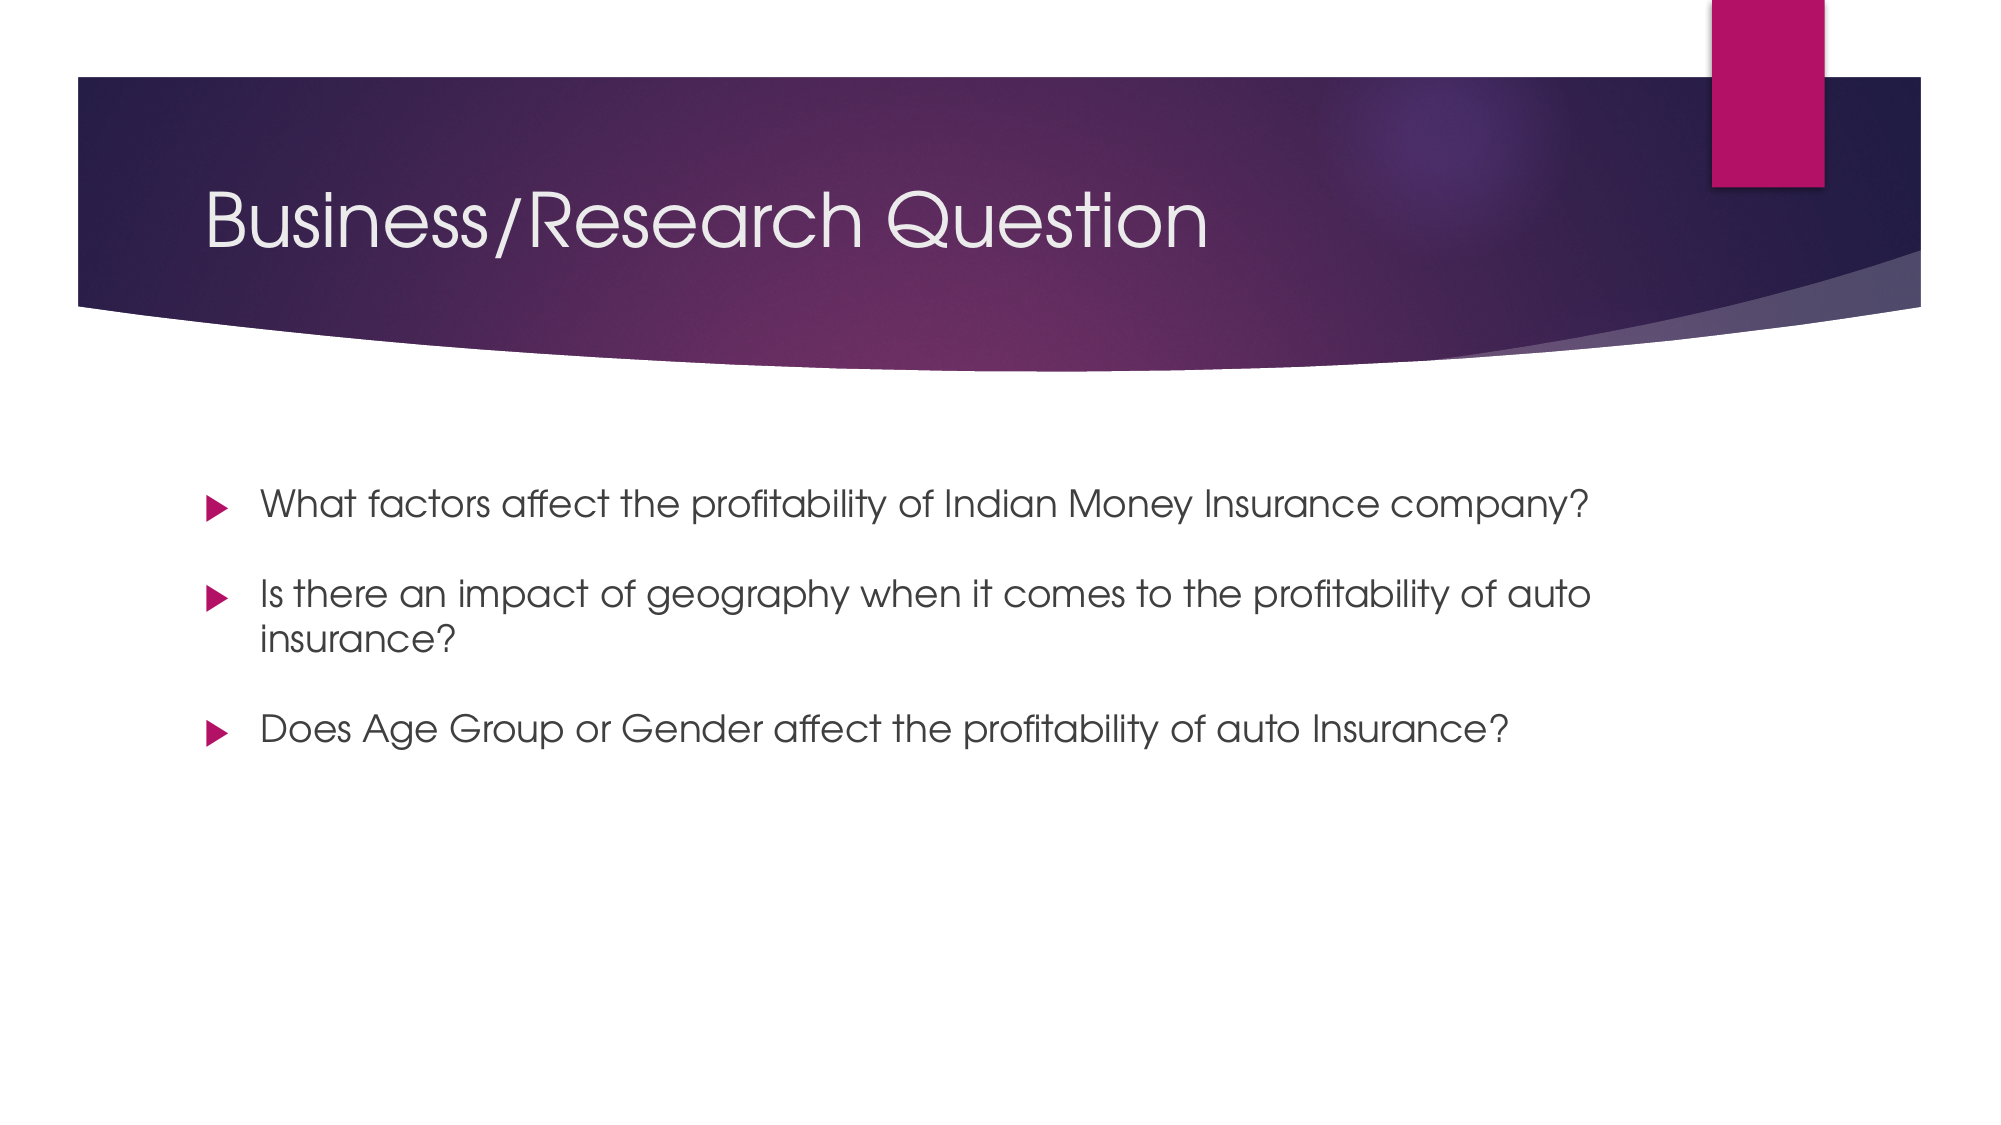

# Business/Research Question

What factors affect the profitability of Indian Money Insurance company?

Is there an impact of geography when it comes to the profitability of auto insurance?

Does Age Group or Gender affect the profitability of auto Insurance?